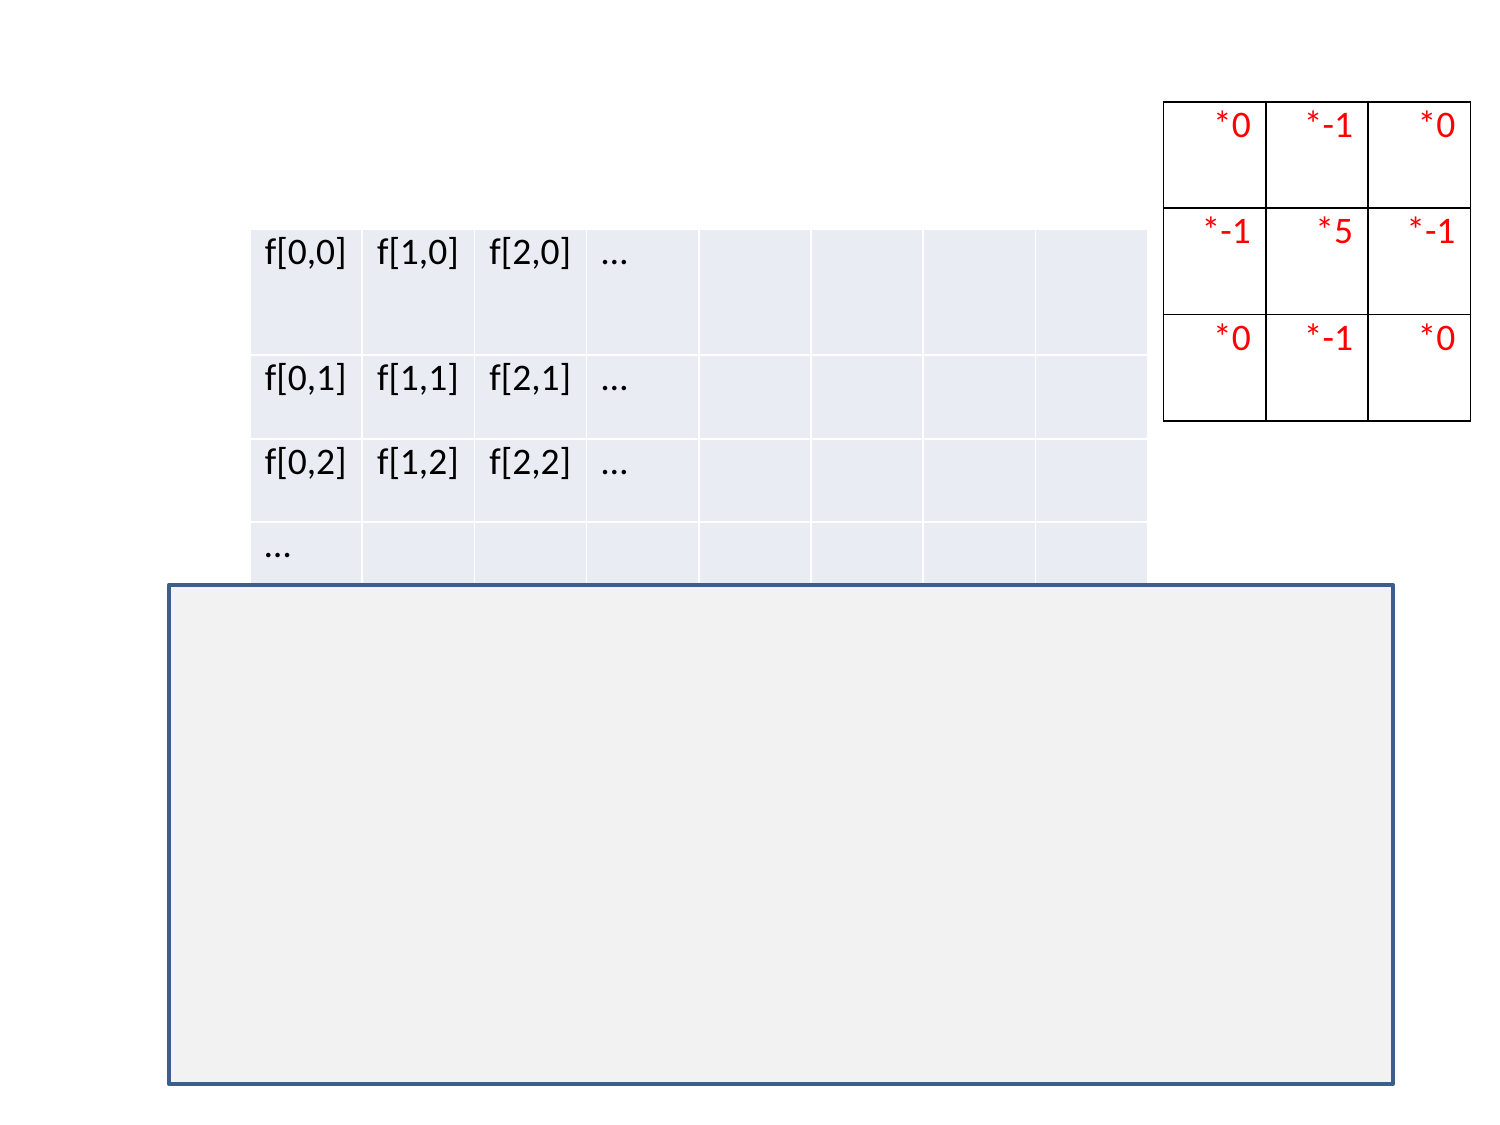

| \*0 | \*-1 | \*0 |
| --- | --- | --- |
| \*-1 | \*5 | \*-1 |
| \*0 | \*-1 | \*0 |
| f[0,0] | f[1,0] | f[2,0] | … |  |  |  |  |
| --- | --- | --- | --- | --- | --- | --- | --- |
| f[0,1] | f[1,1] | f[2,1] | … |  |  |  |  |
| f[0,2] | f[1,2] | f[2,2] | … |  |  |  |  |
| … |  |  |  |  |  |  |  |
|  |  |  |  |  |  |  |  |
|  |  |  |  |  |  |  |  |
|  |  |  |  |  |  |  |  |
|  |  |  |  |  |  |  |  |